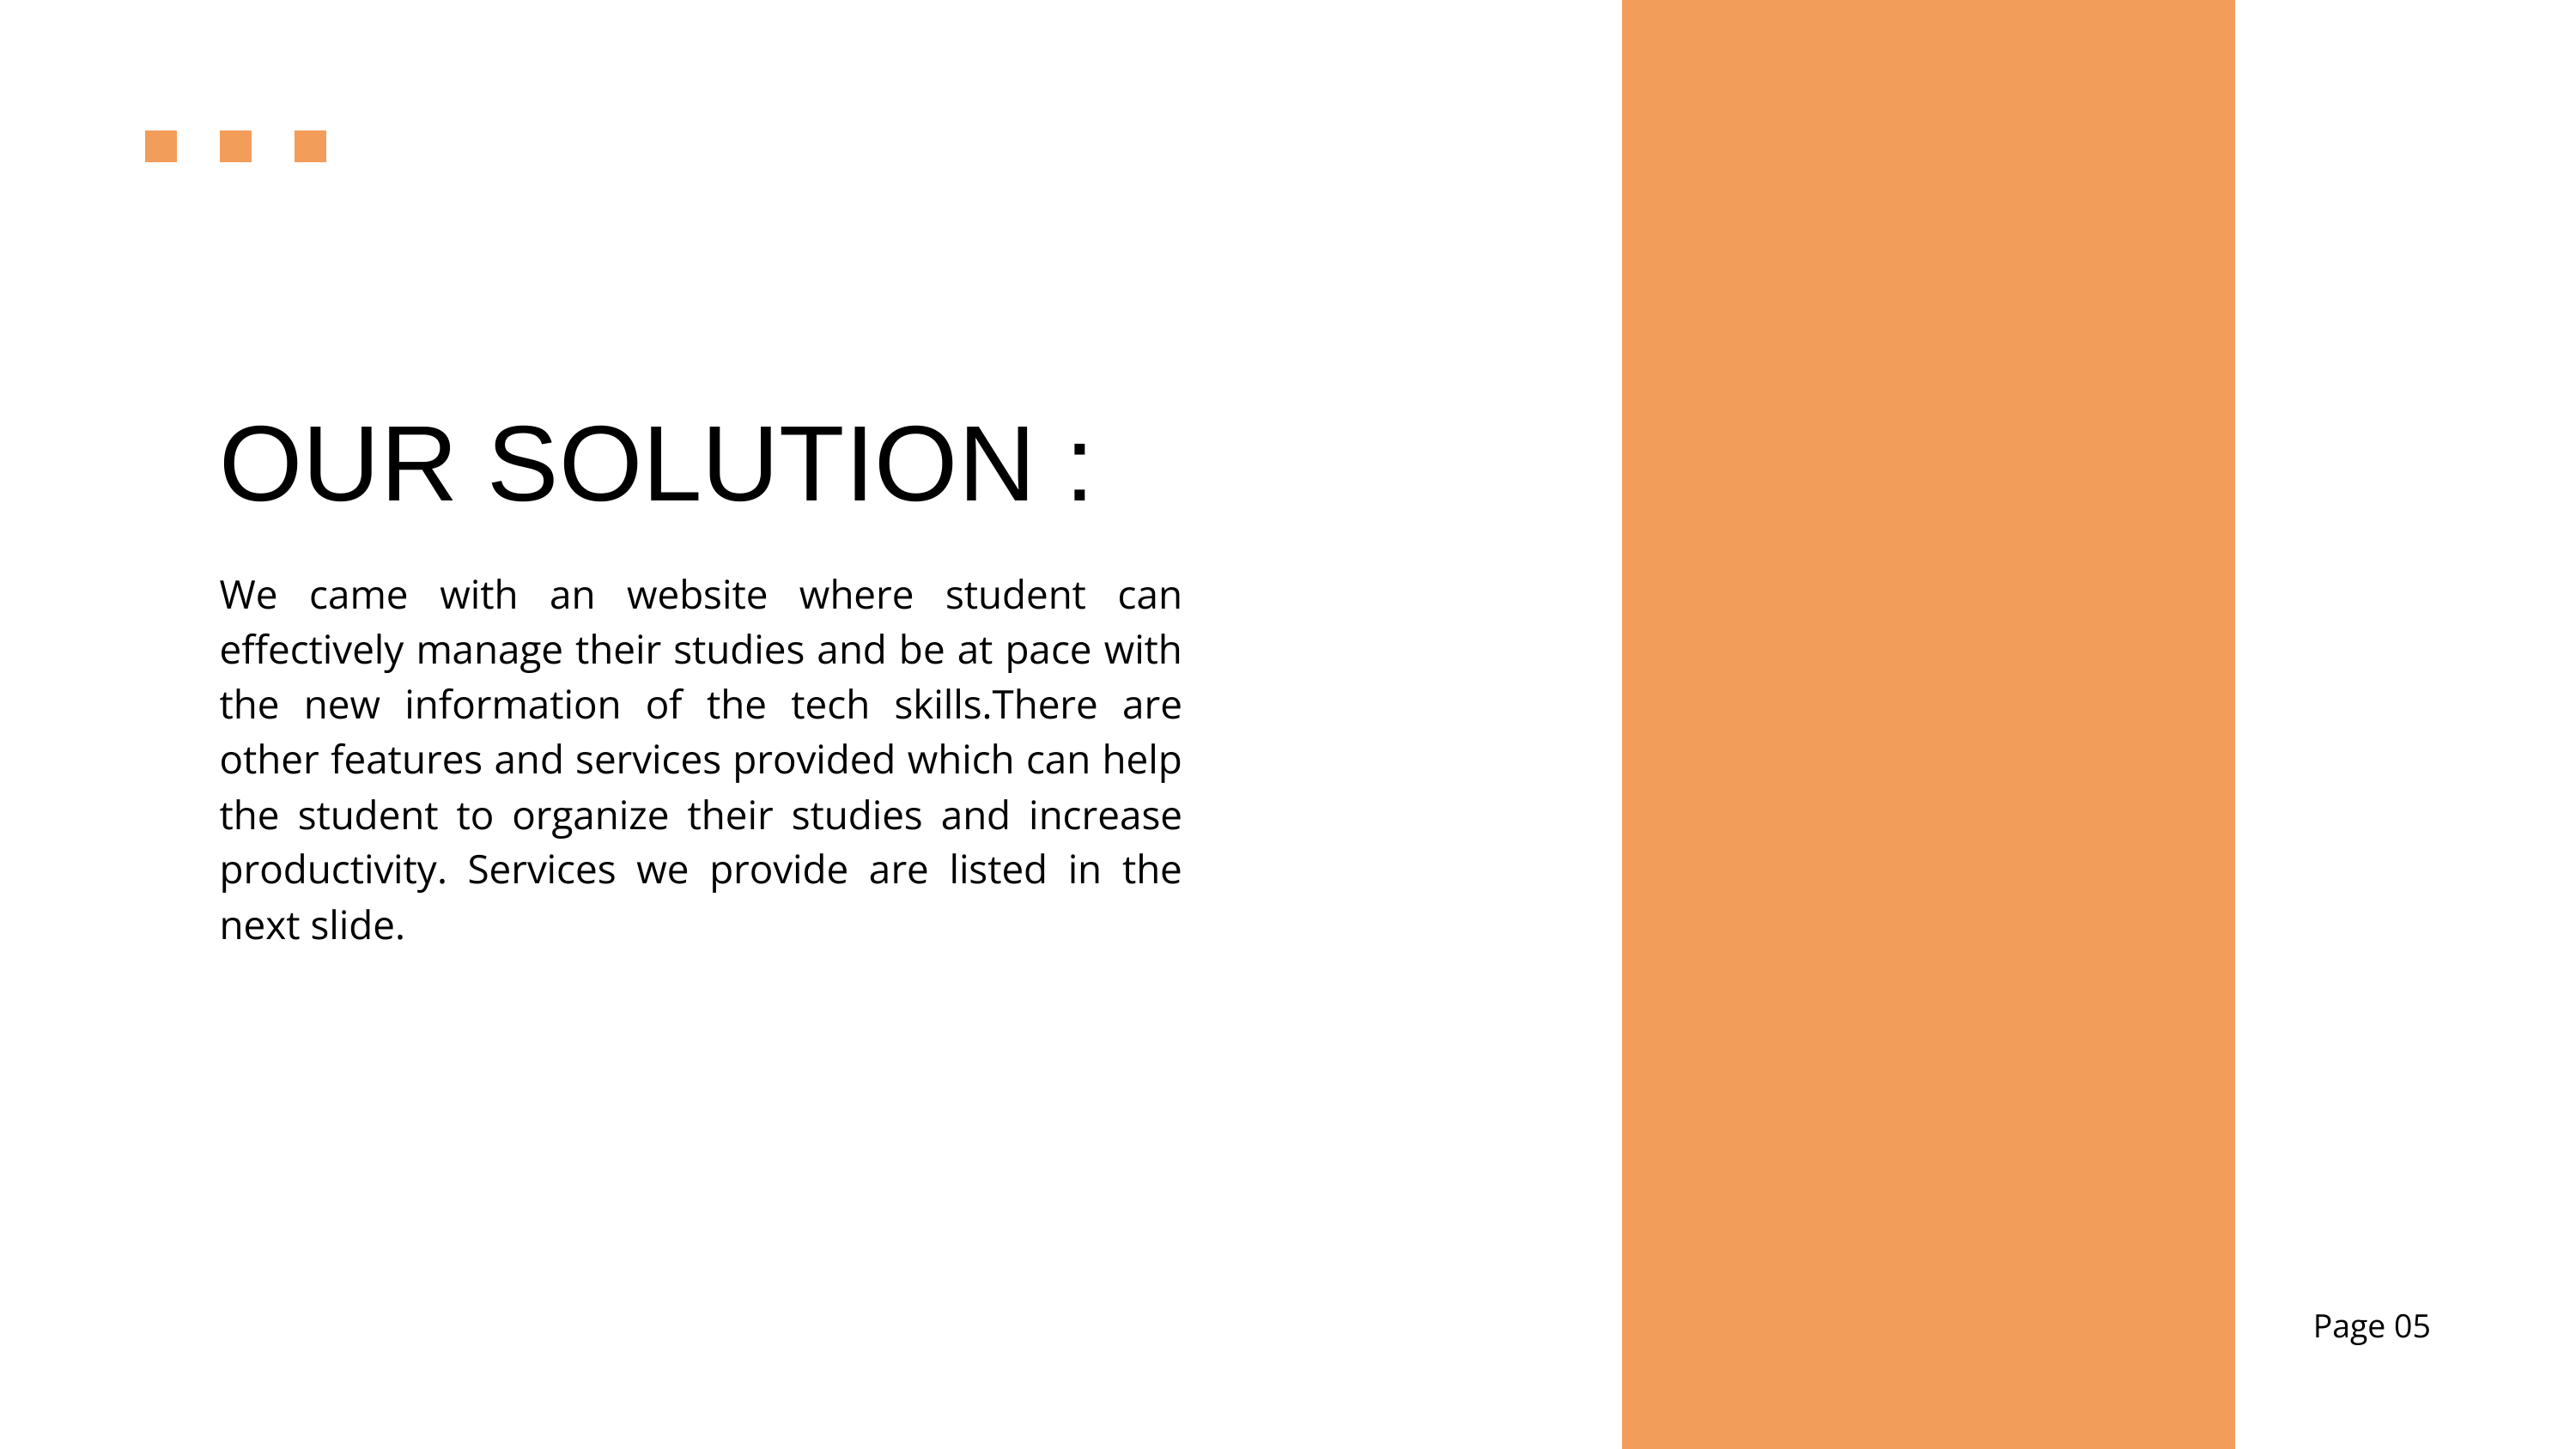

OUR SOLUTION :
We came with an website where student can effectively manage their studies and be at pace with the new information of the tech skills.There are other features and services provided which can help the student to organize their studies and increase productivity. Services we provide are listed in the next slide.
Page 05